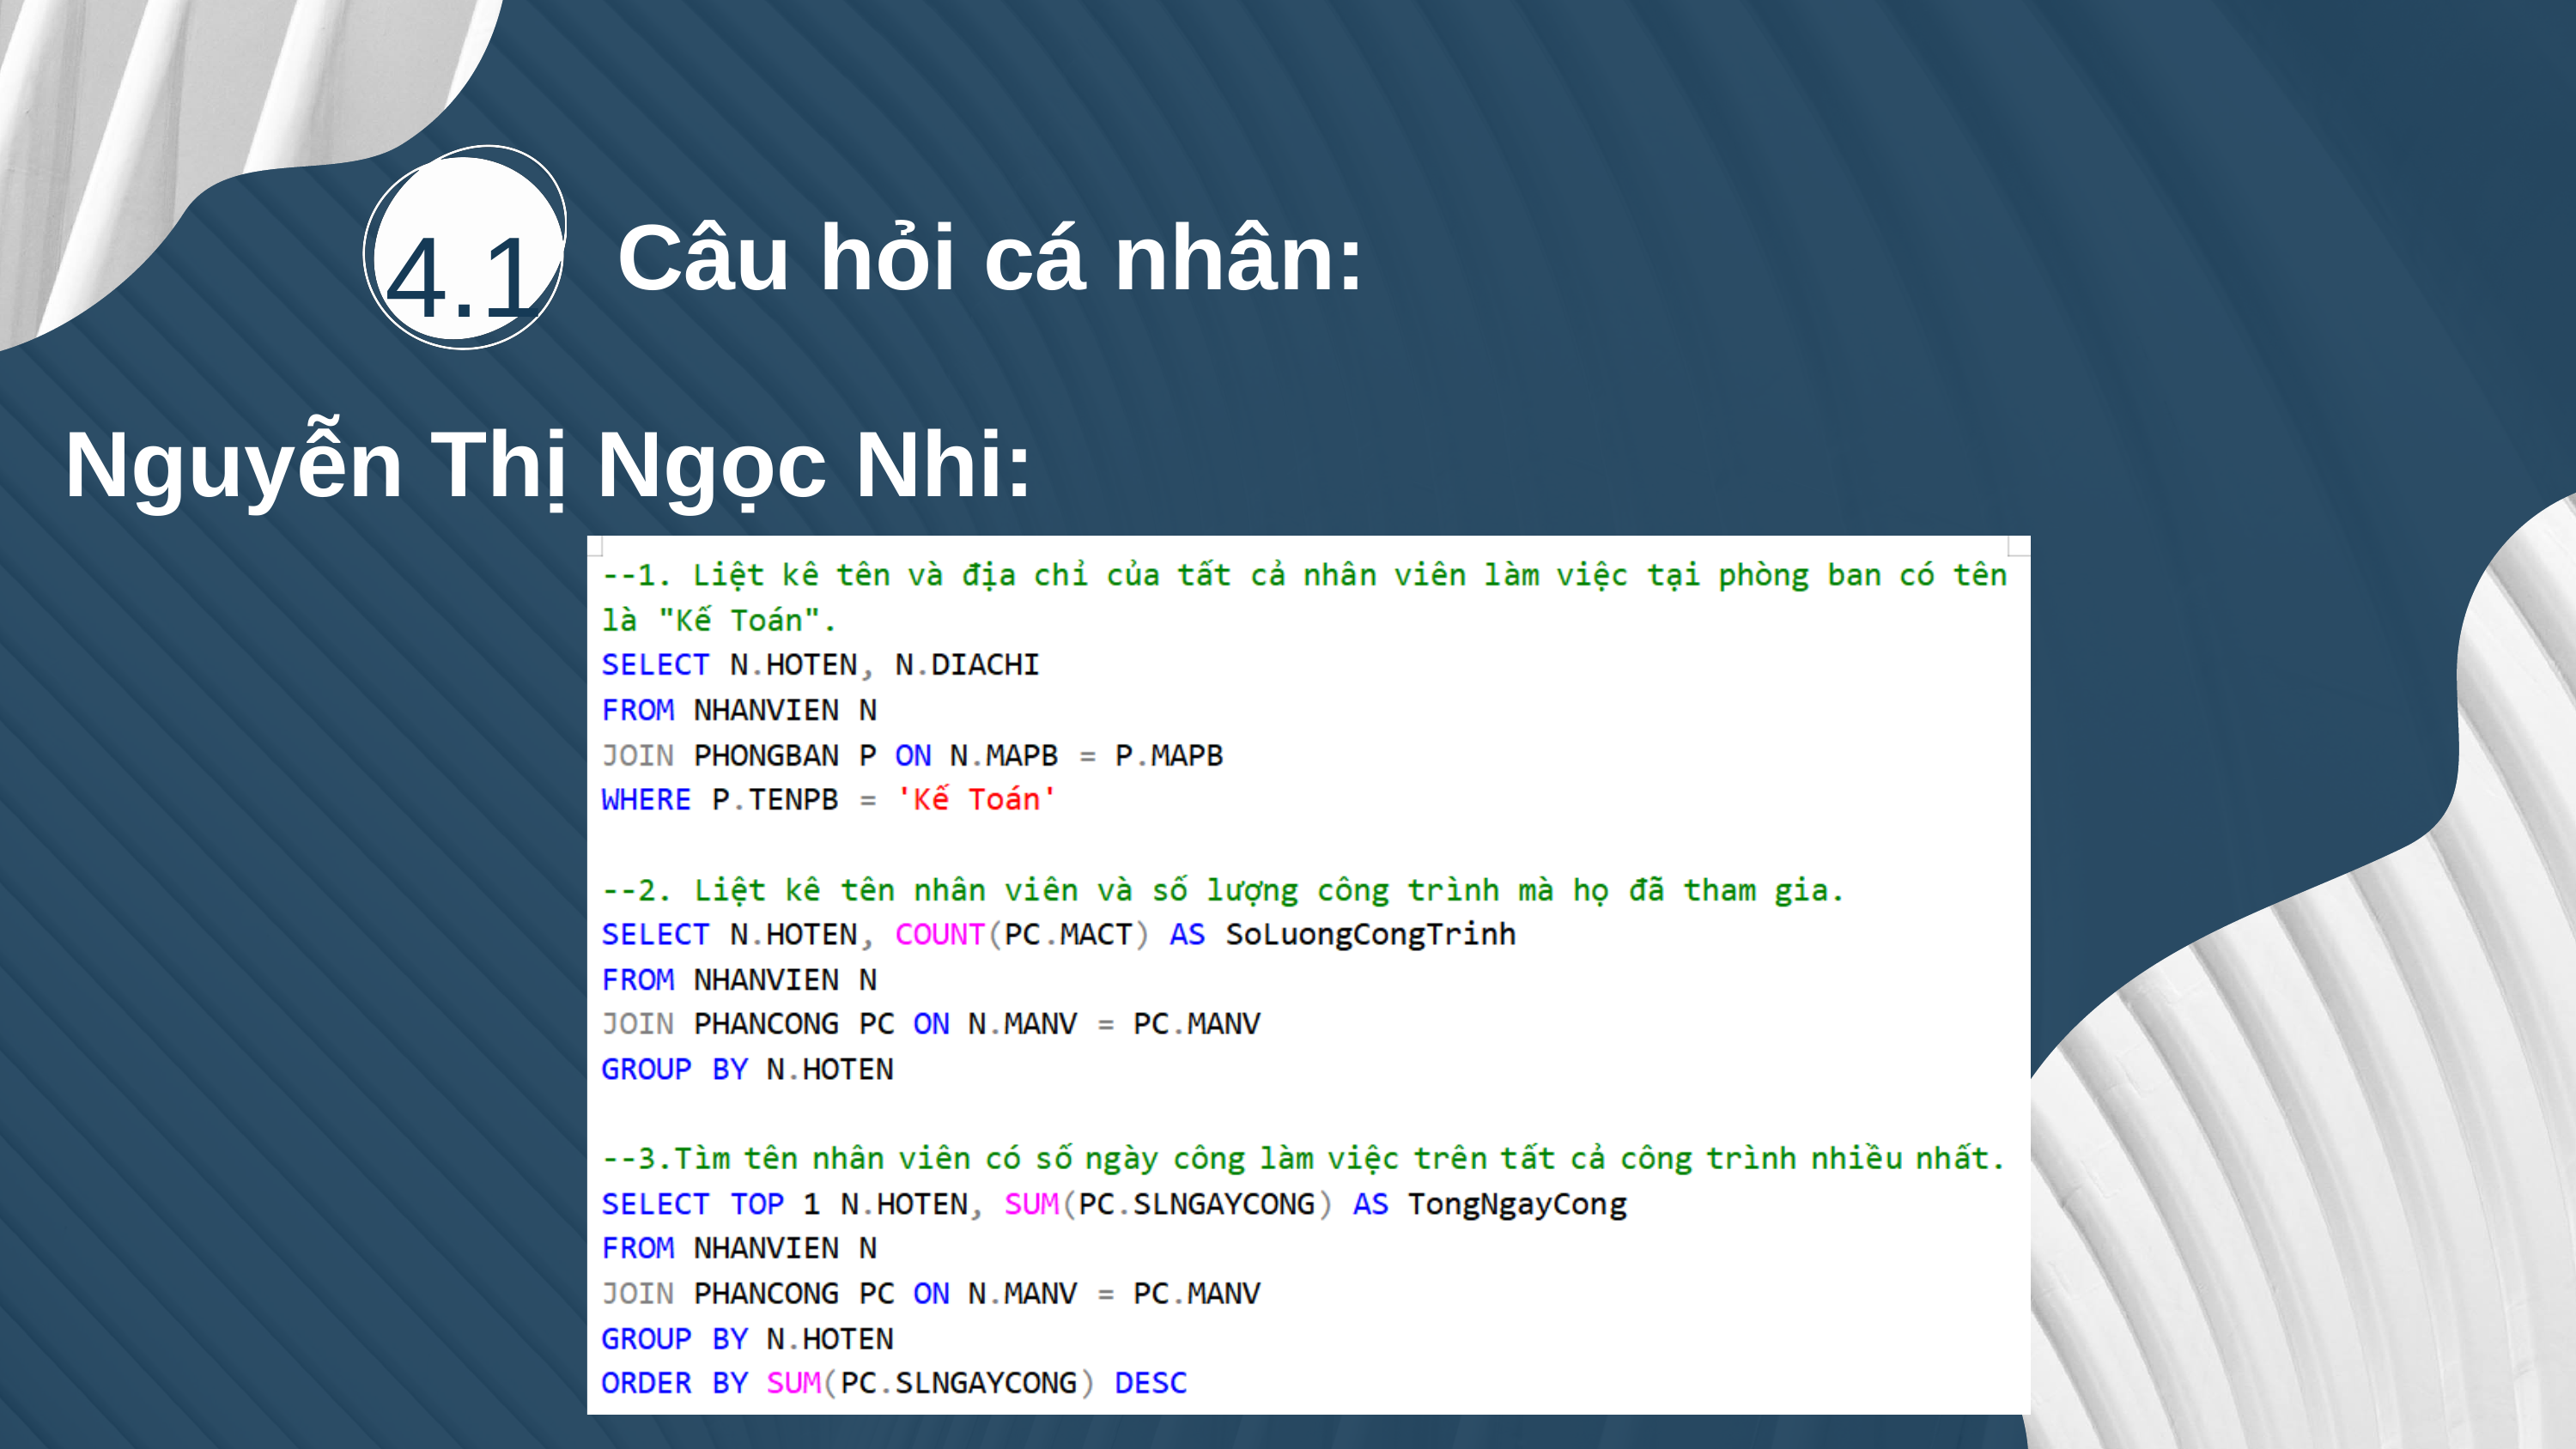

4.1
Câu hỏi cá nhân:
 Nguyễn Thị Ngọc Nhi: